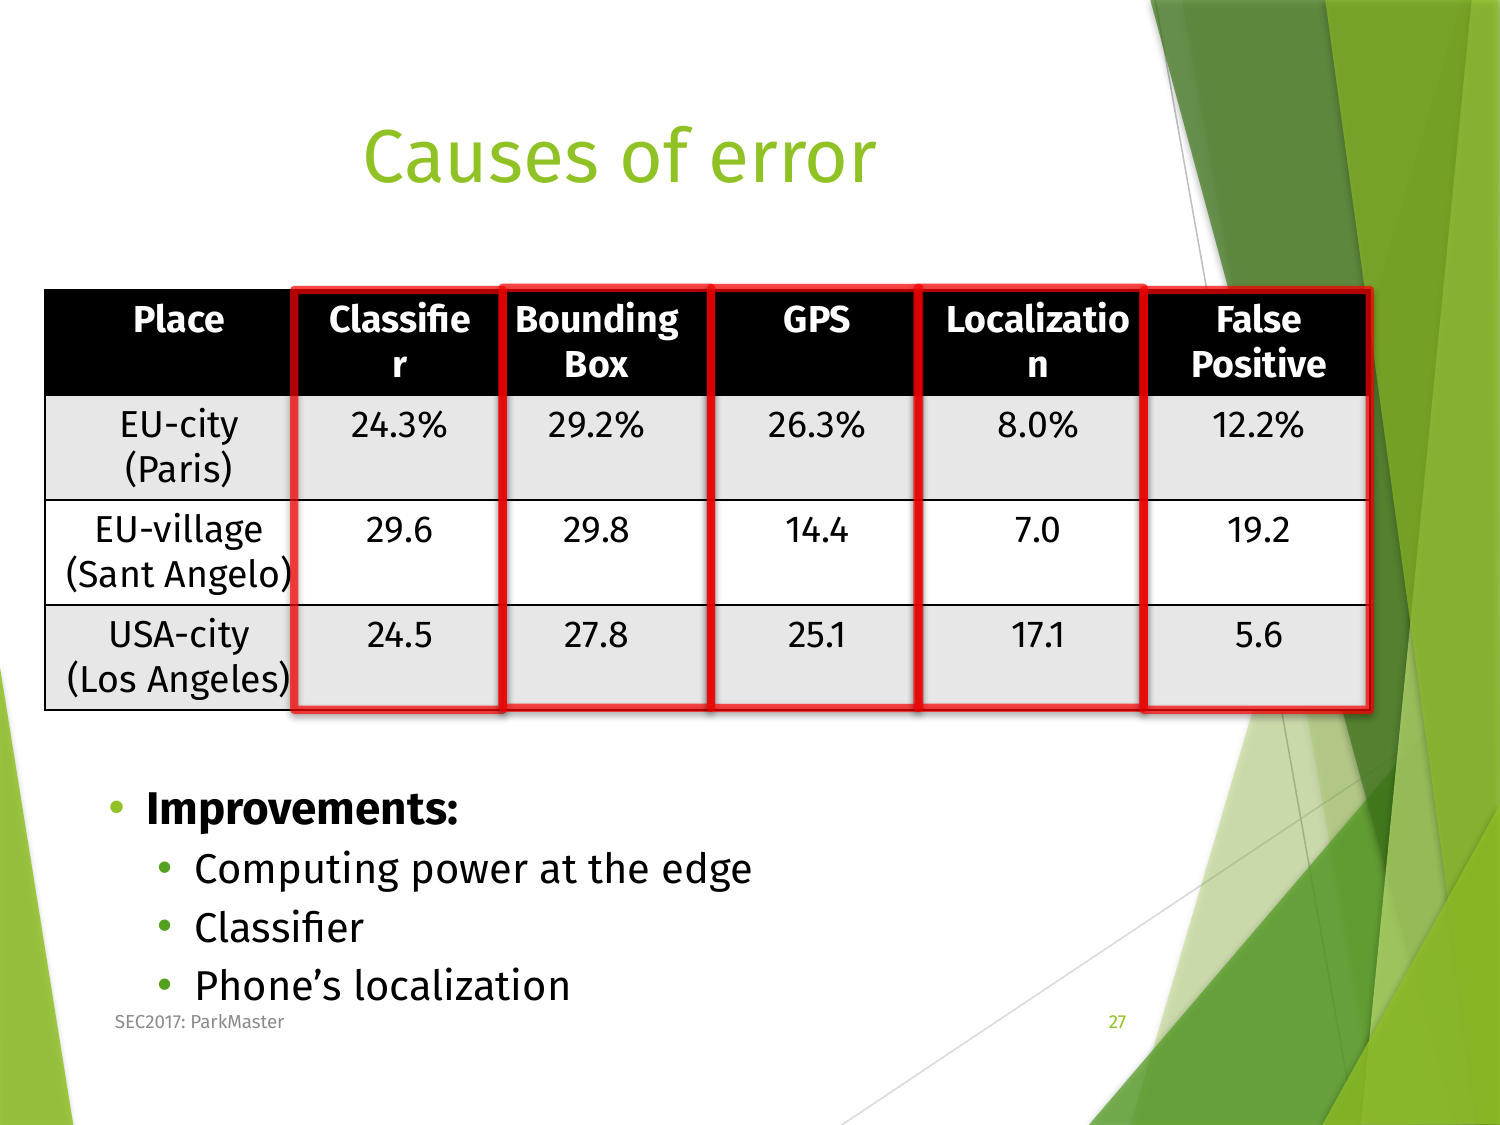

# Causes of error

| Place | Classifier | Bounding Box | GPS | Localization | False Positive |
| --- | --- | --- | --- | --- | --- |
| EU-city (Paris) | 24.3% | 29.2% | 26.3% | 8.0% | 12.2% |
| EU-village (Sant Angelo) | 29.6 | 29.8 | 14.4 | 7.0 | 19.2 |
| USA-city (Los Angeles) | 24.5 | 27.8 | 25.1 | 17.1 | 5.6 |

Improvements:
Computing power at the edge
Classifier
Phone’s localization
SEC2017: ParkMaster
27